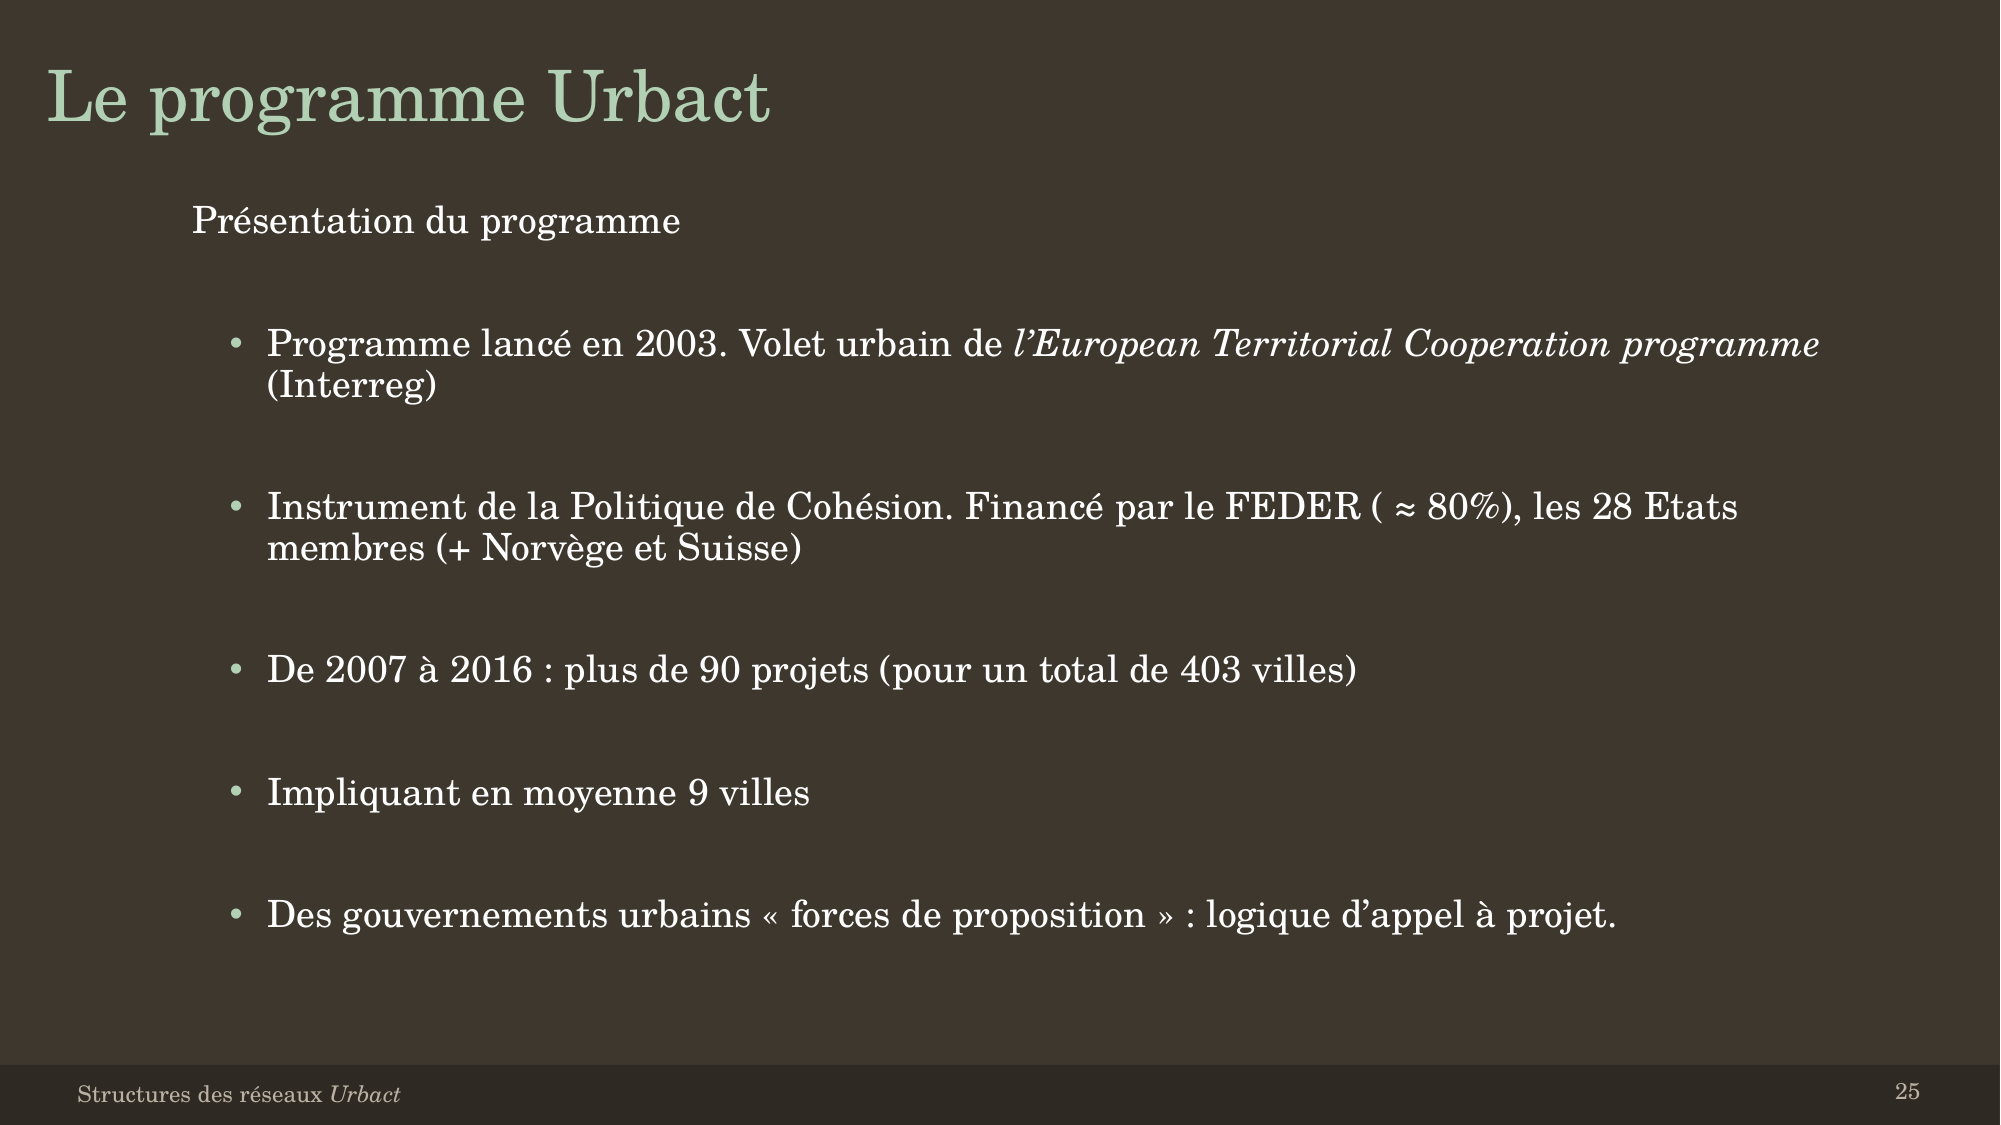

# Le programme Urbact
Présentation du programme

Programme lancé en 2003. Volet urbain de l’European Territorial Cooperation programme (Interreg)

Instrument de la Politique de Cohésion. Financé par le FEDER ( ≈ 80%), les 28 Etats membres (+ Norvège et Suisse)

De 2007 à 2016 : plus de 90 projets (pour un total de 403 villes)

Impliquant en moyenne 9 villes

Des gouvernements urbains « forces de proposition » : logique d’appel à projet.
Structures des réseaux Urbact
25